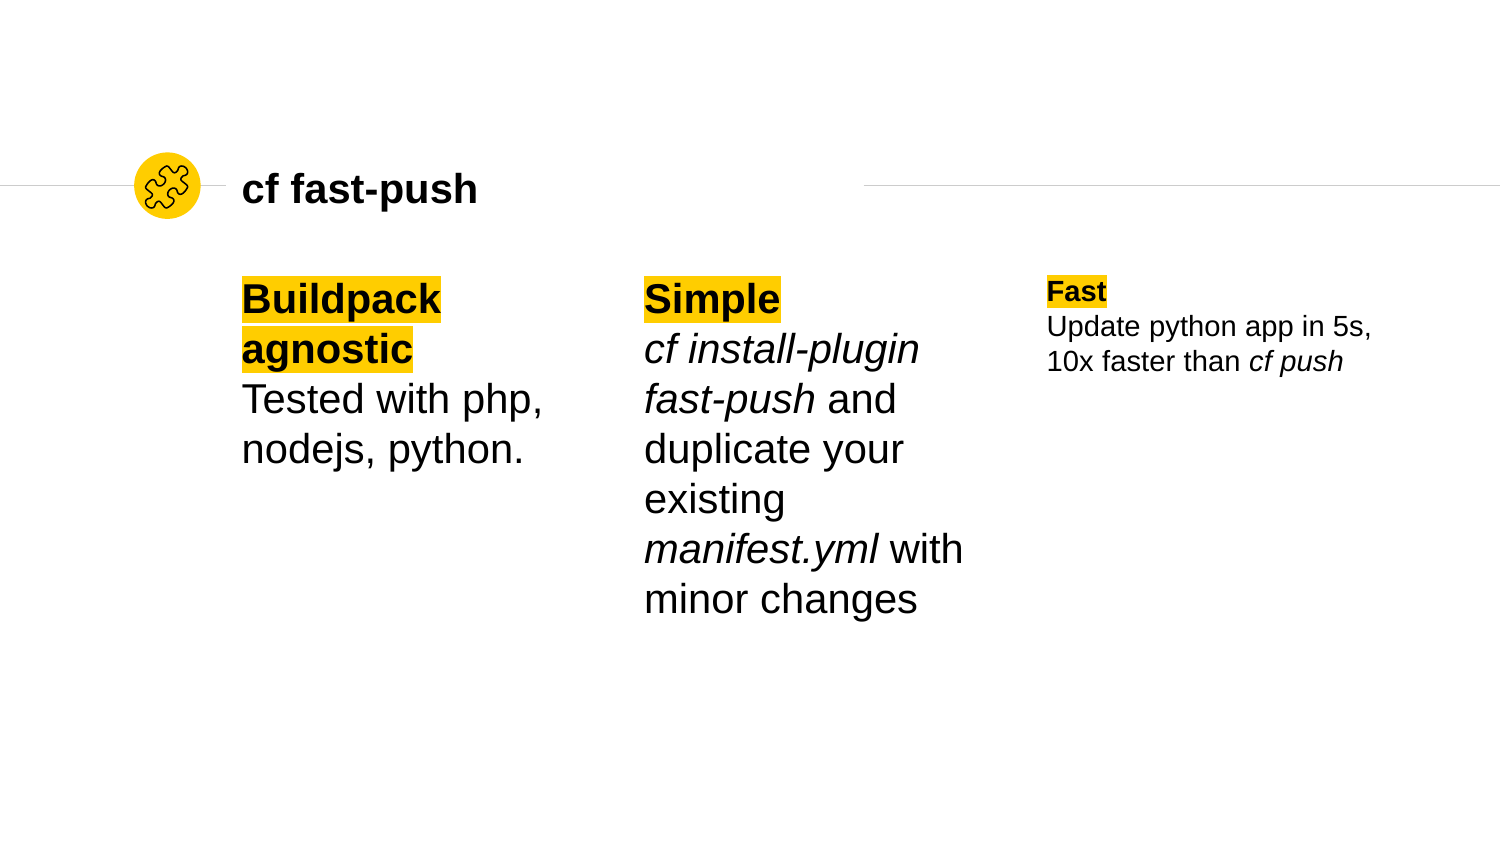

# cf fast-push

Buildpack agnostic
Tested with php, nodejs, python.
Simple
cf install-plugin fast-push and duplicate your existing manifest.yml with minor changes
Fast
Update python app in 5s, 10x faster than cf push